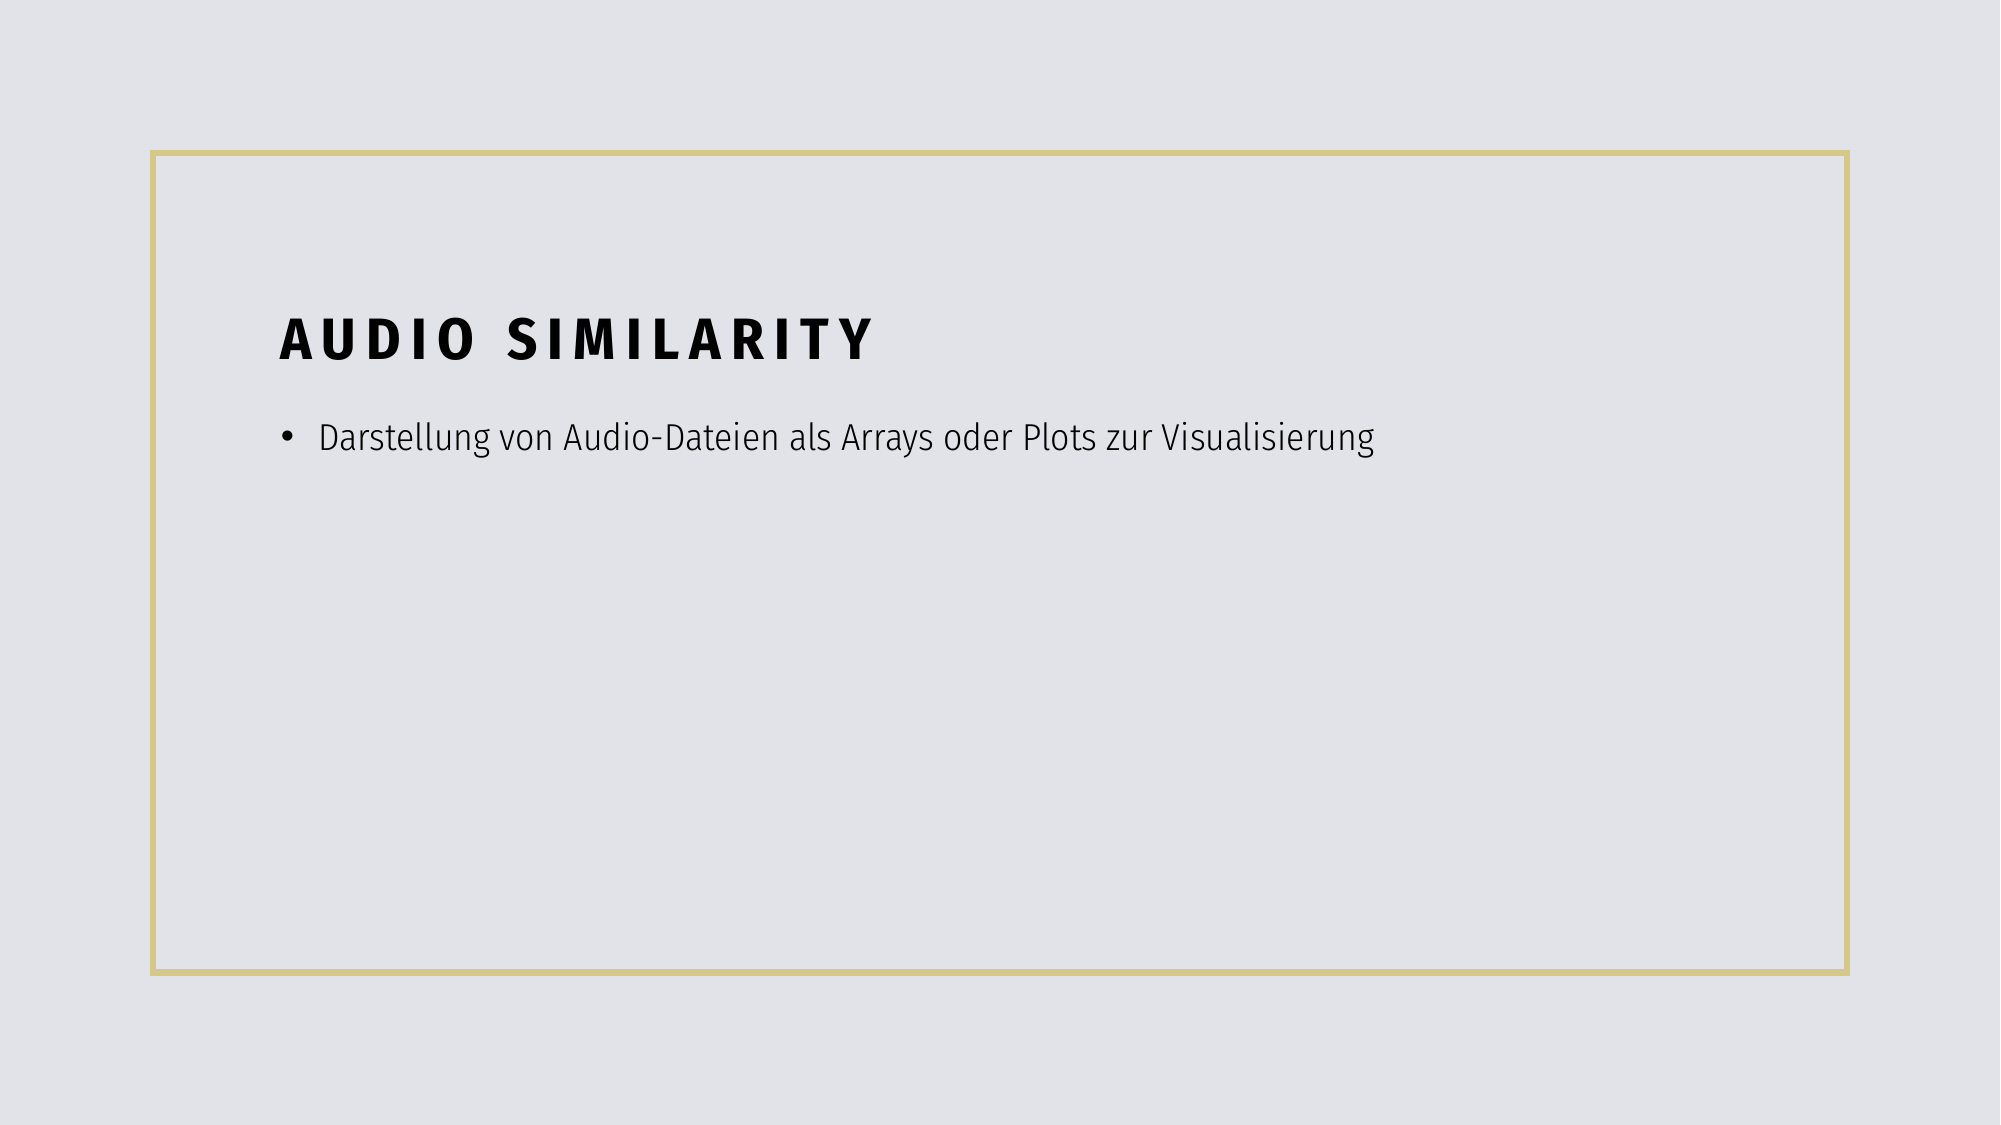

# Audio SImilarity
Darstellung von Audio-Dateien als Arrays oder Plots zur Visualisierung